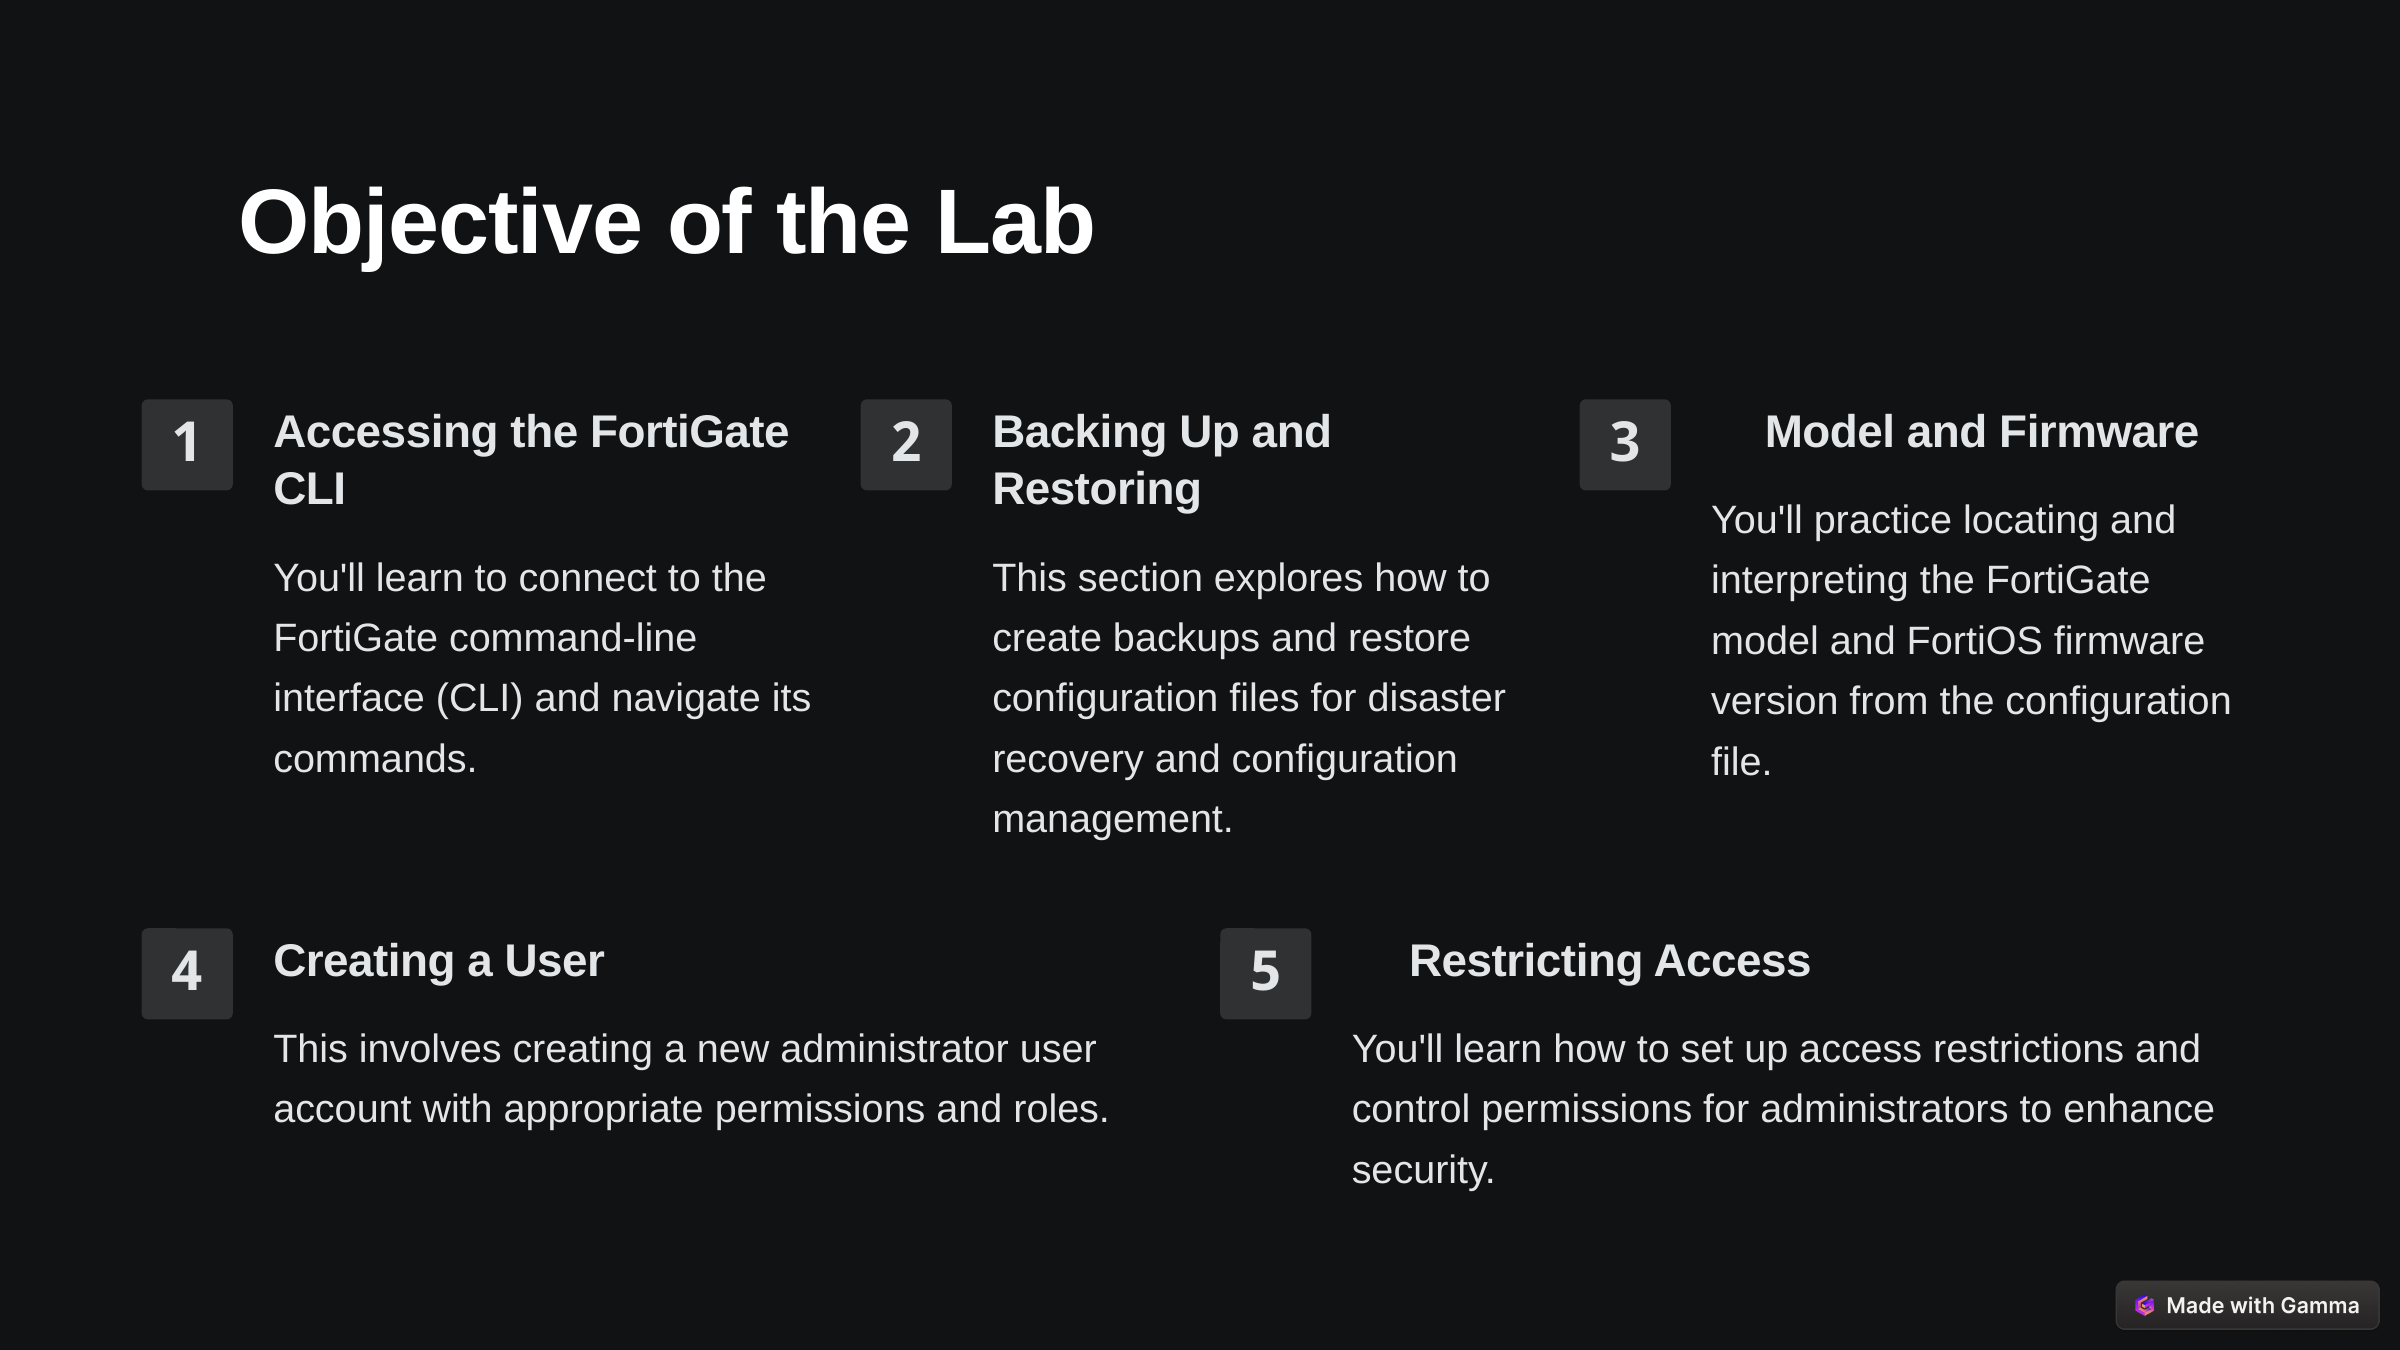

Objective of the Lab

Accessing the FortiGate CLI

Backing Up and Restoring

Model and Firmware
1
2
3
You'll practice locating and interpreting the FortiGate model and FortiOS firmware version from the configuration file.
You'll learn to connect to the FortiGate command-line interface (CLI) and navigate its commands.
This section explores how to create backups and restore configuration files for disaster recovery and configuration management.

Creating a User

Restricting Access
4
5
This involves creating a new administrator user account with appropriate permissions and roles.
You'll learn how to set up access restrictions and control permissions for administrators to enhance security.